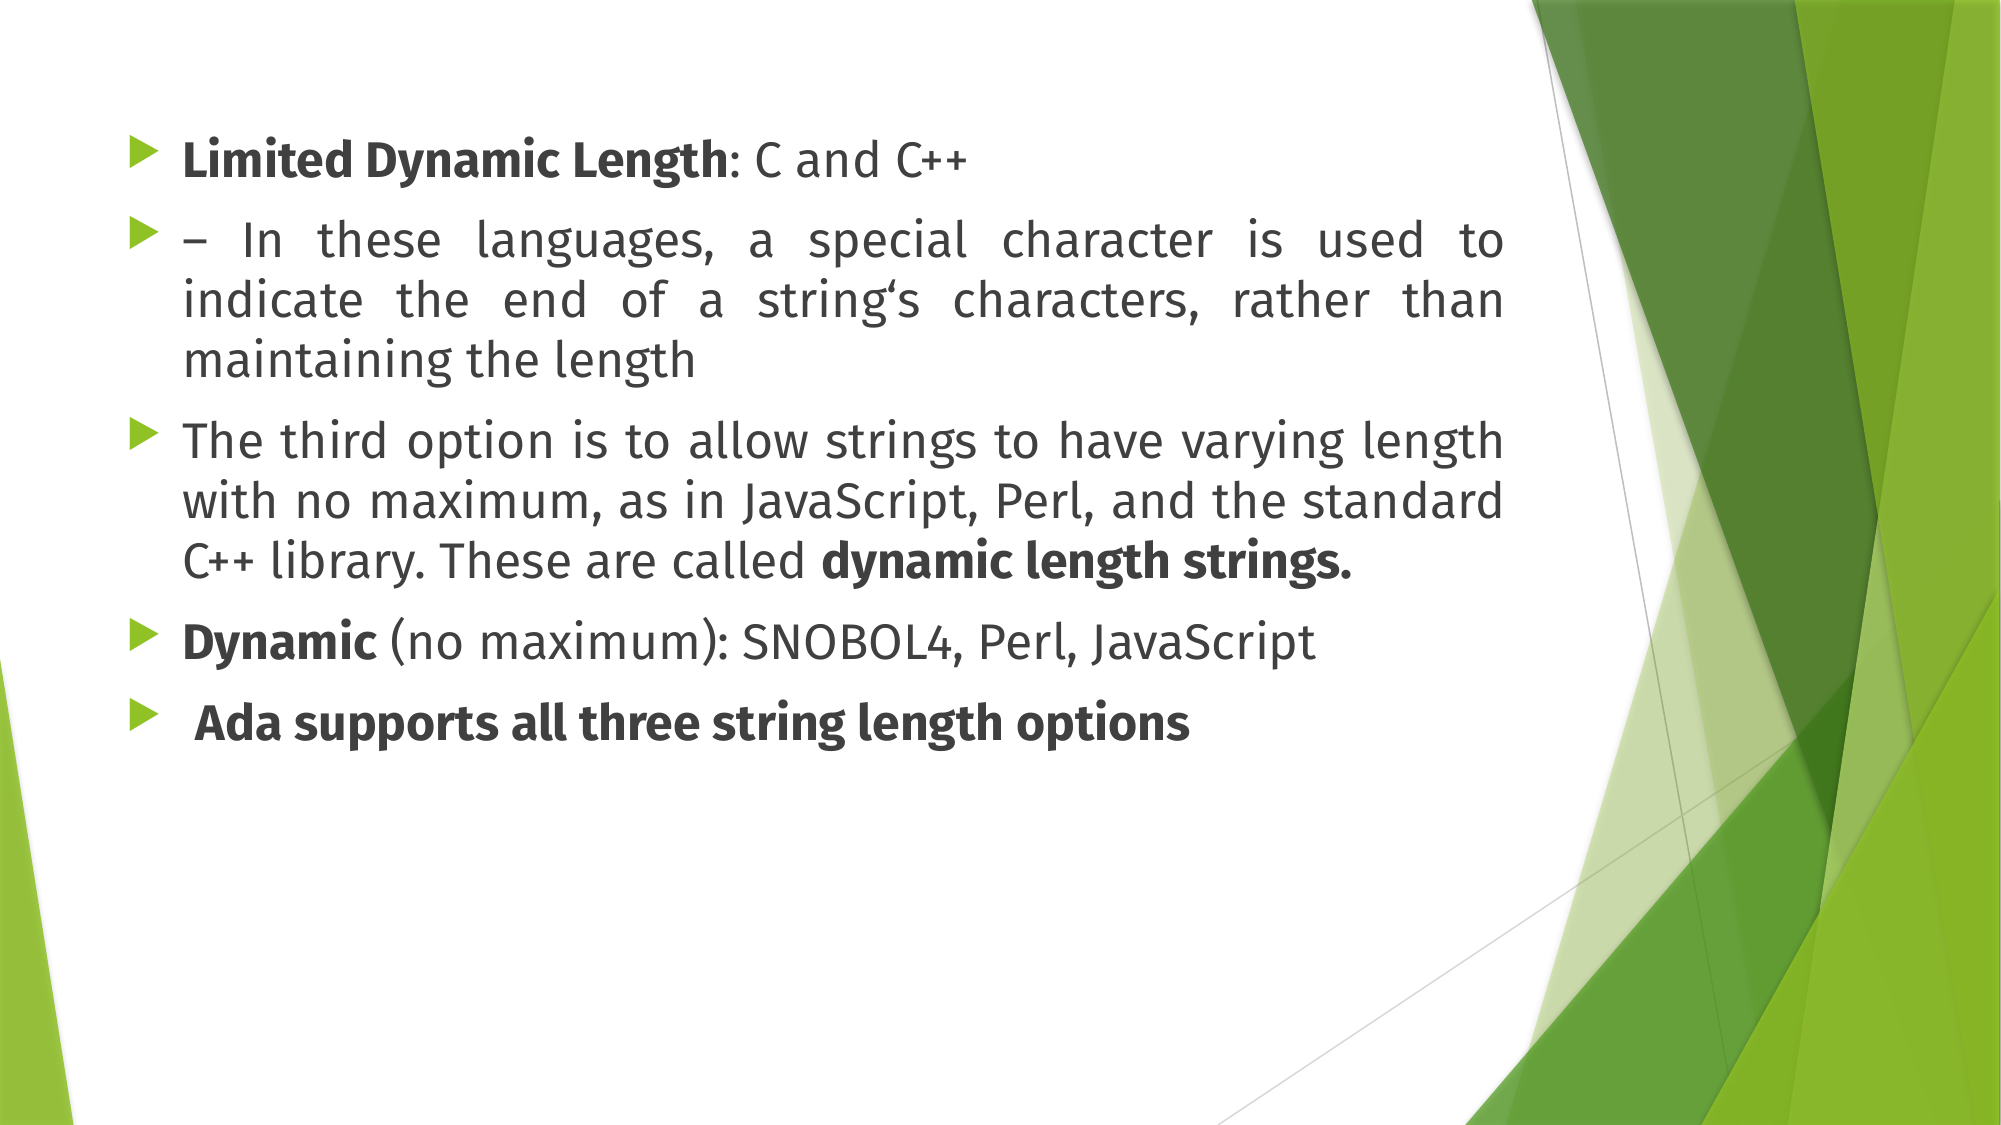

Limited Dynamic Length: C and C++
– In these languages, a special character is used to indicate the end of a string‘s characters, rather than maintaining the length
The third option is to allow strings to have varying length with no maximum, as in JavaScript, Perl, and the standard C++ library. These are called dynamic length strings.
Dynamic (no maximum): SNOBOL4, Perl, JavaScript
 Ada supports all three string length options